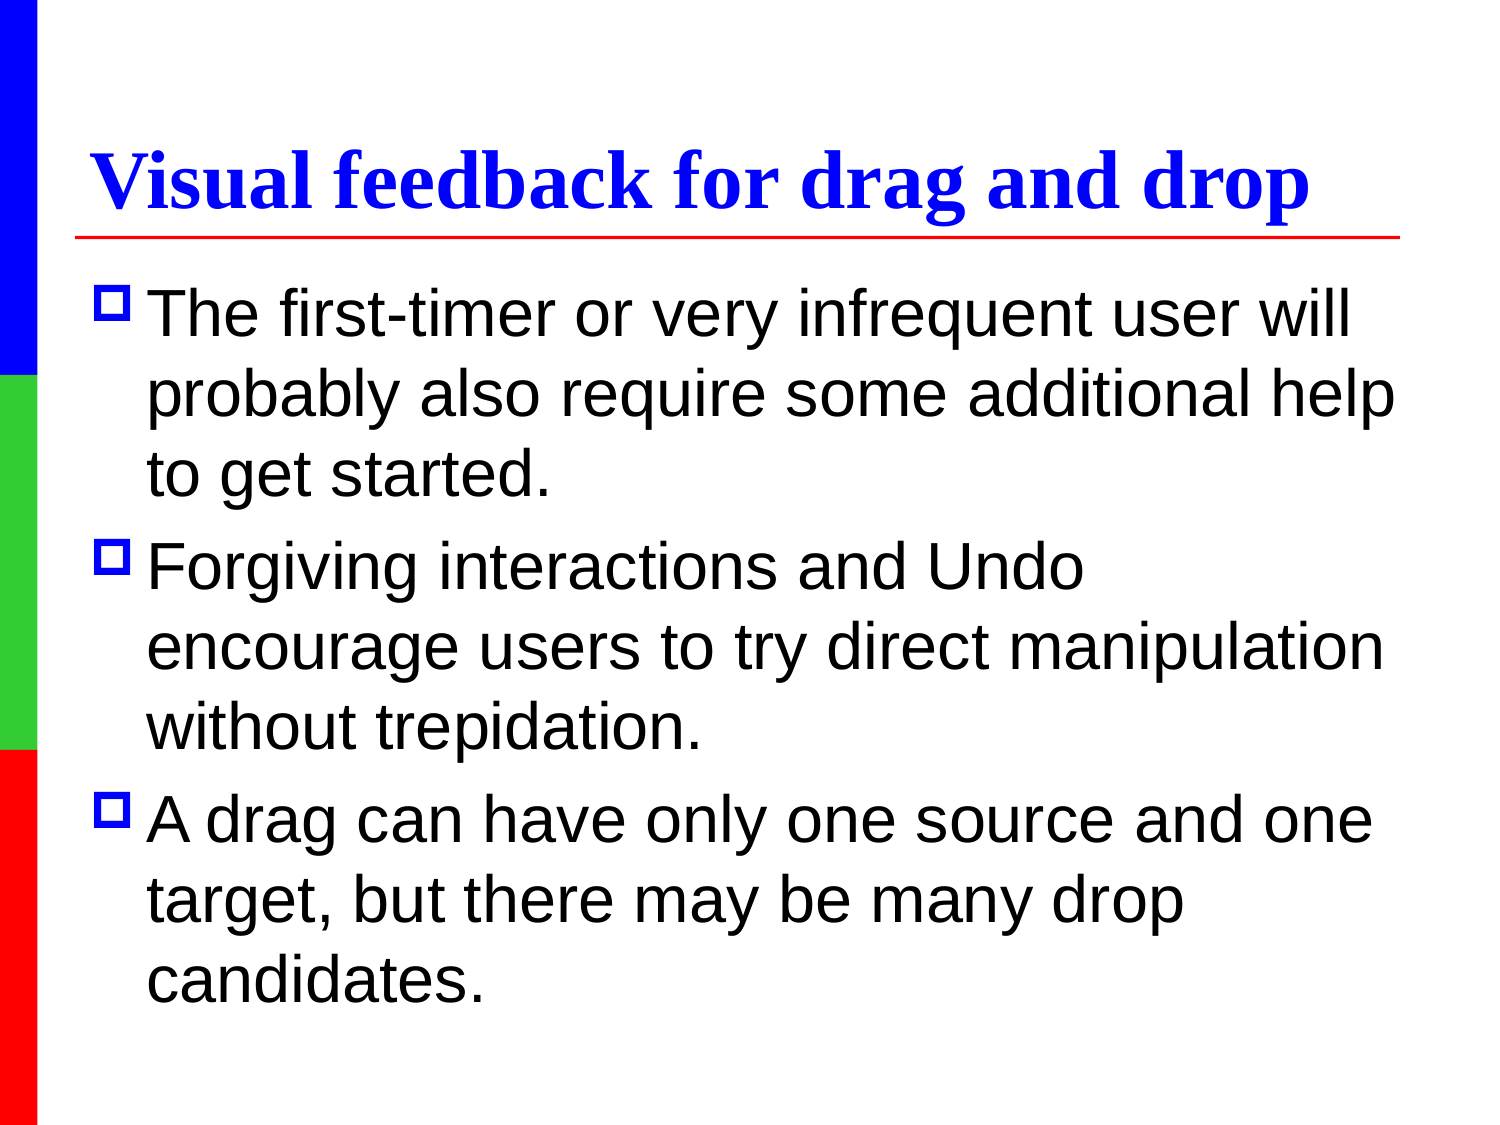

# Visual feedback for drag and drop
The first-timer or very infrequent user will probably also require some additional help to get started.
Forgiving interactions and Undo encourage users to try direct manipulation without trepidation.
A drag can have only one source and one target, but there may be many drop candidates.